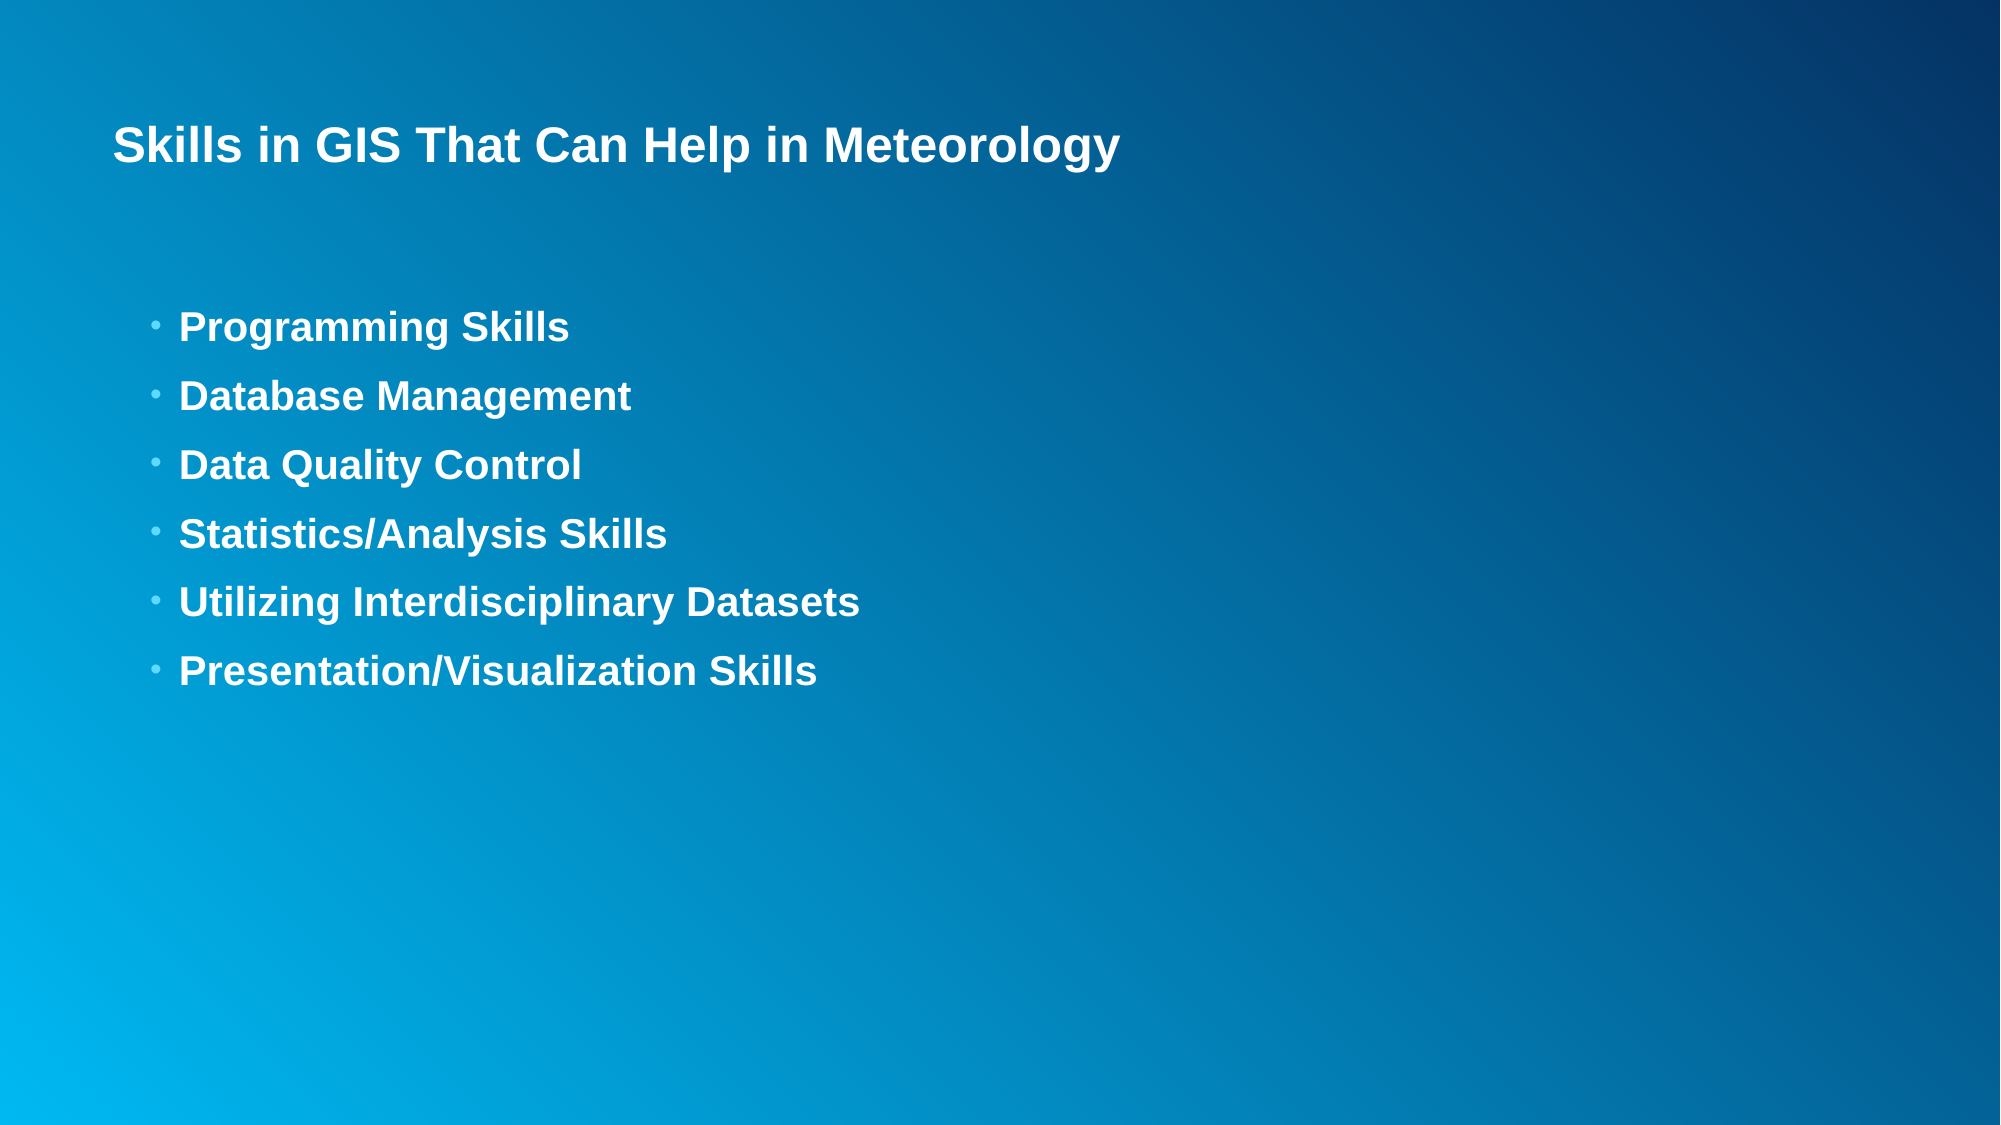

# Skills in GIS That Can Help in Meteorology
Programming Skills
Database Management
Data Quality Control
Statistics/Analysis Skills
Utilizing Interdisciplinary Datasets
Presentation/Visualization Skills